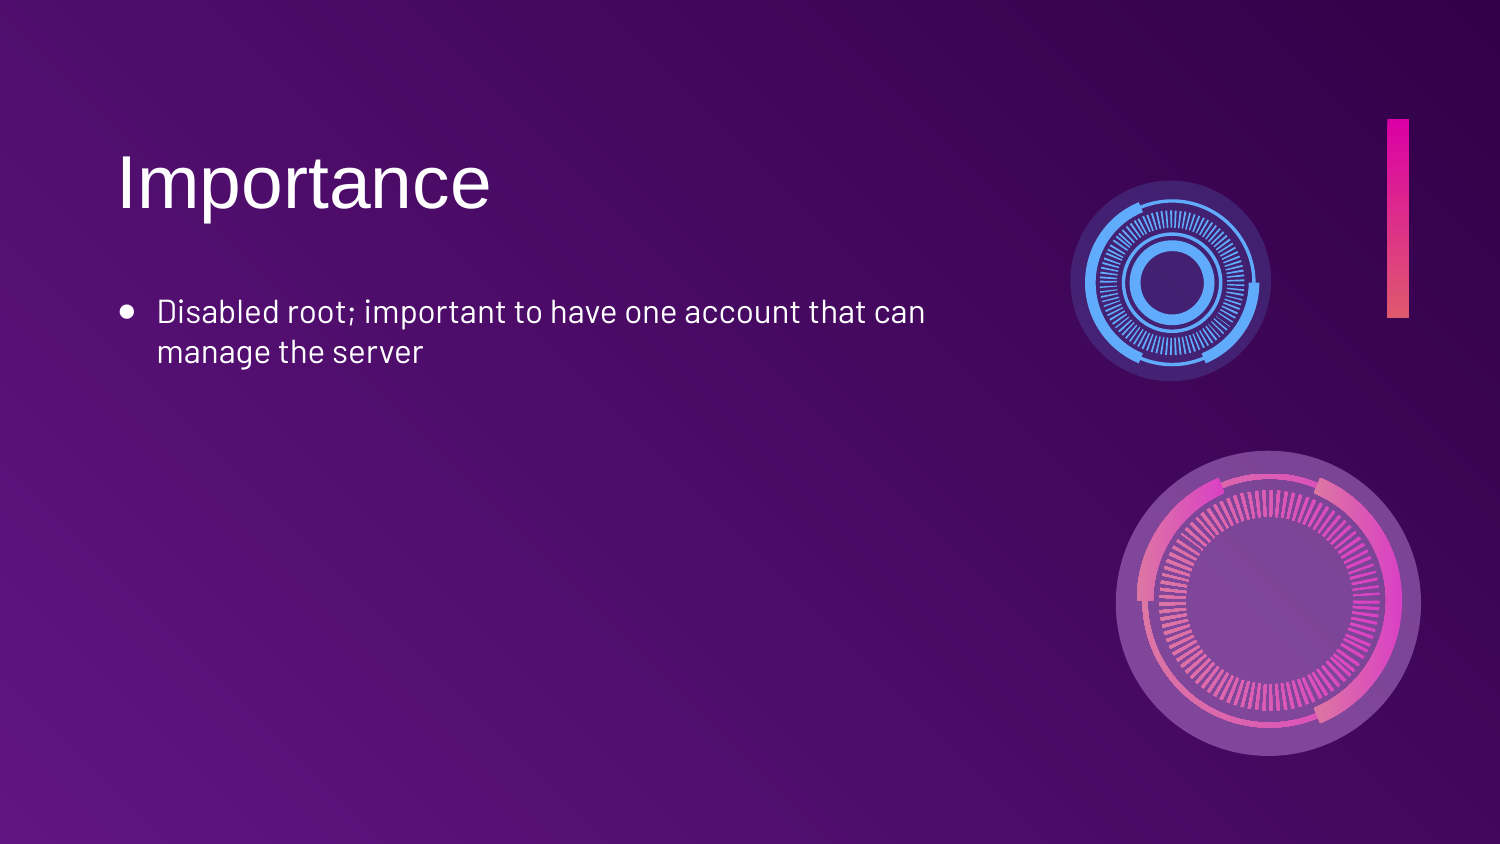

# Importance

Disabled root; important to have one account that can manage the server